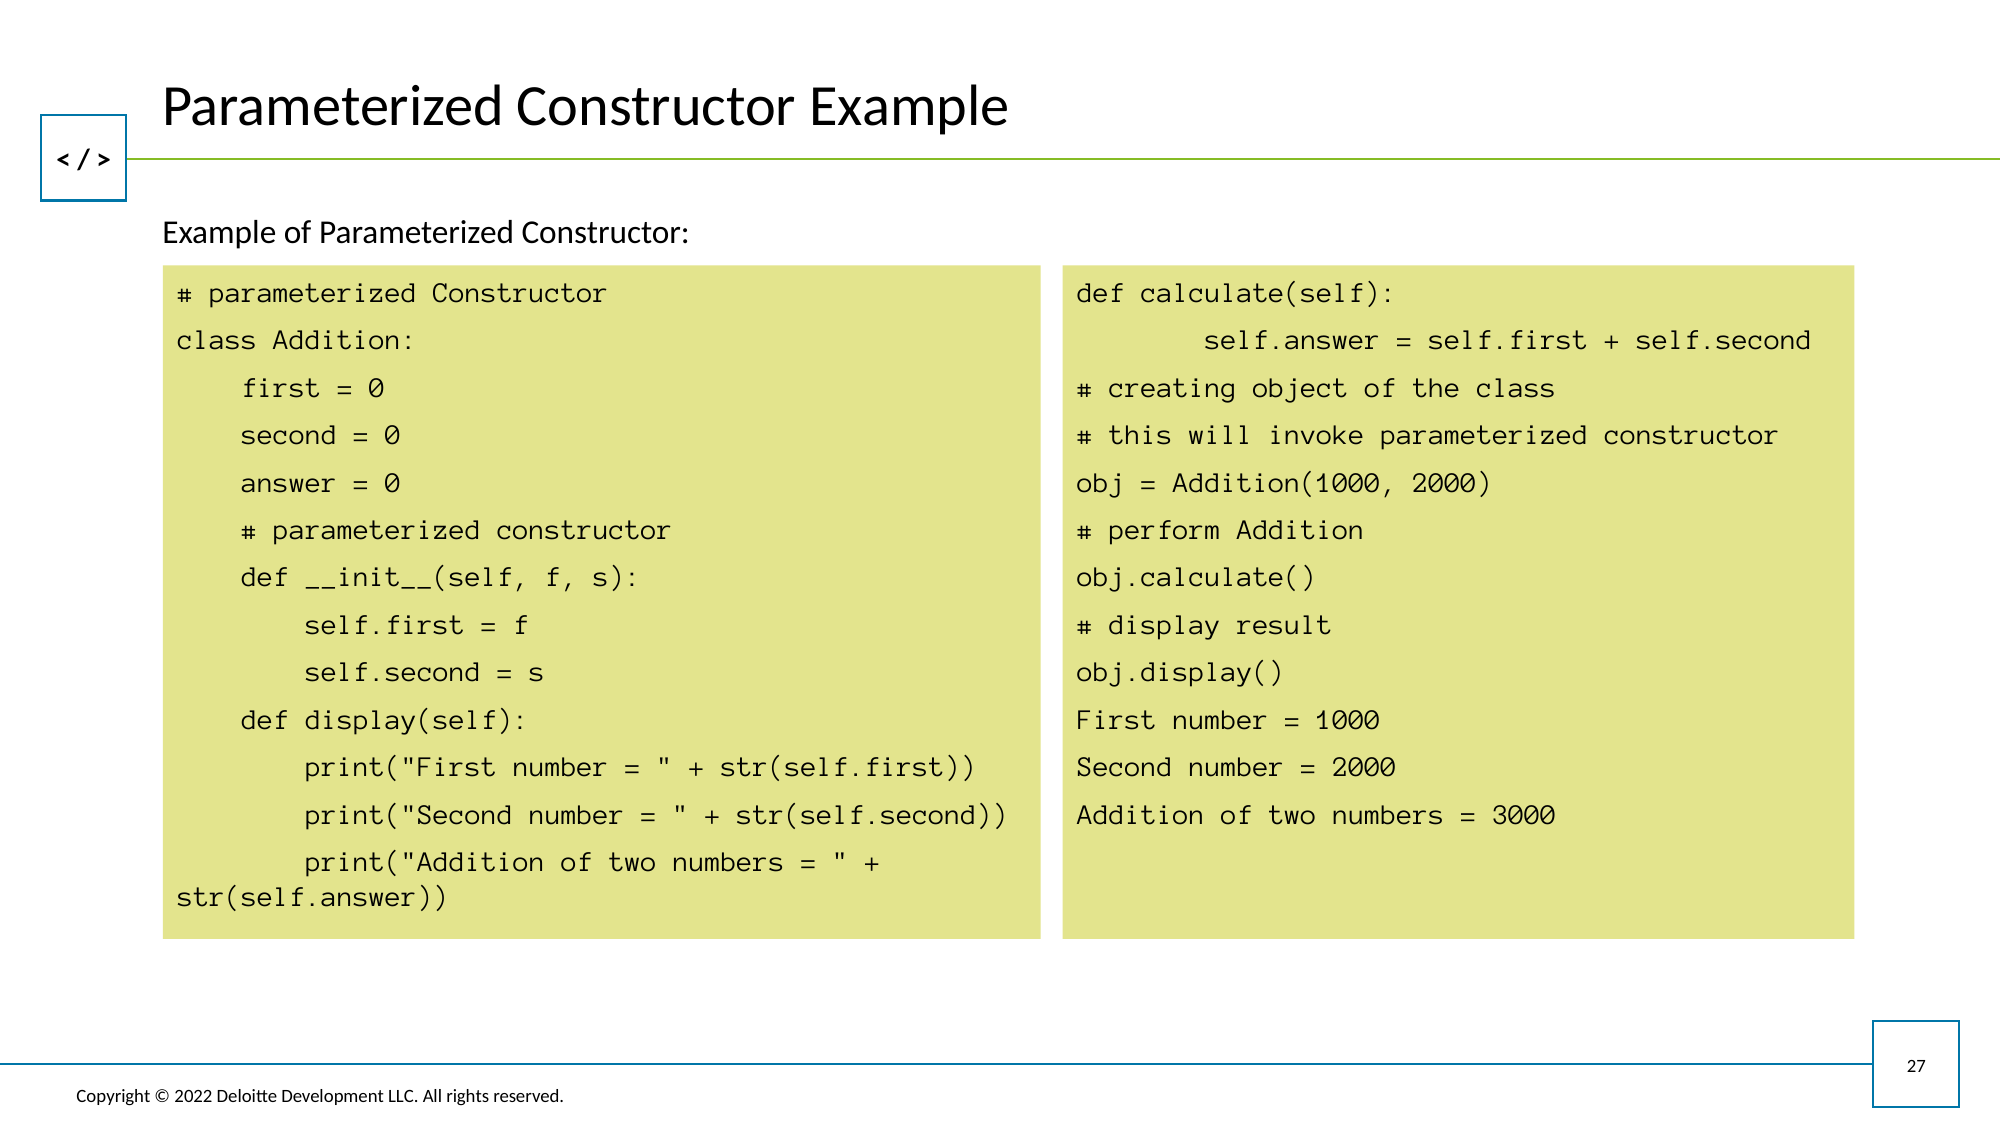

# Parameterized Constructor Example
Example of Parameterized Constructor:

# parameterized Constructor
class Addition:
    first = 0
    second = 0
    answer = 0
    # parameterized constructor
    def __init__(self, f, s):
        self.first = f
        self.second = s
    def display(self):
        print("First number = " + str(self.first))
        print("Second number = " + str(self.second))
        print("Addition of two numbers = " + str(self.answer))
def calculate(self):
        self.answer = self.first + self.second
# creating object of the class
# this will invoke parameterized constructor
obj = Addition(1000, 2000)
# perform Addition
obj.calculate()
# display result
obj.display()
First number = 1000
Second number = 2000
Addition of two numbers = 3000

27